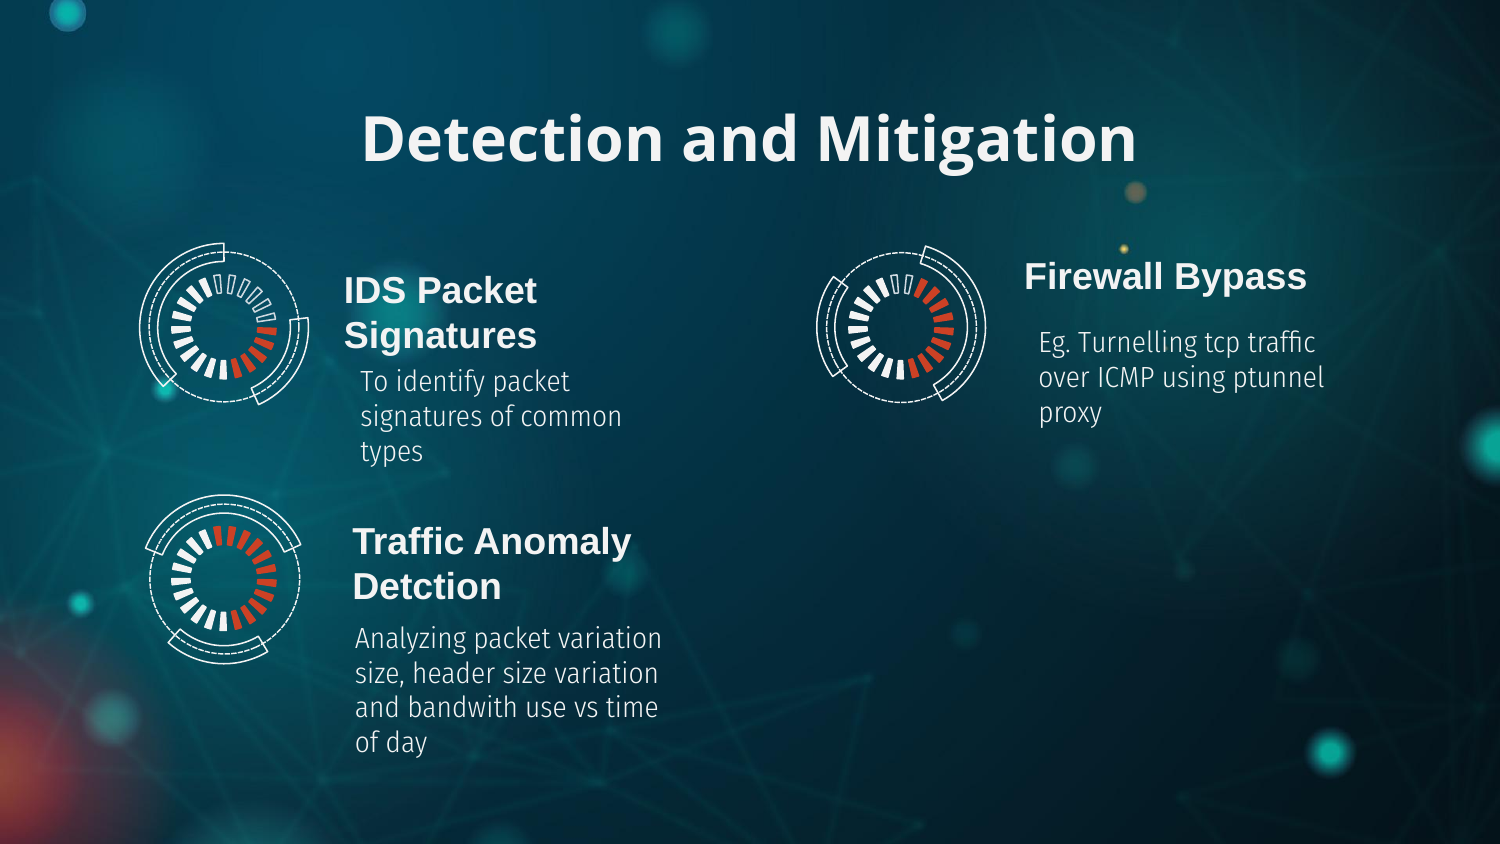

# Detection and Mitigation

Firewall Bypass
IDS Packet Signatures

Eg. Turnelling tcp traffic over ICMP using ptunnel proxy
To identify packet signatures of common types

Traffic Anomaly Detction

Analyzing packet variation size, header size variation and bandwith use vs time of day